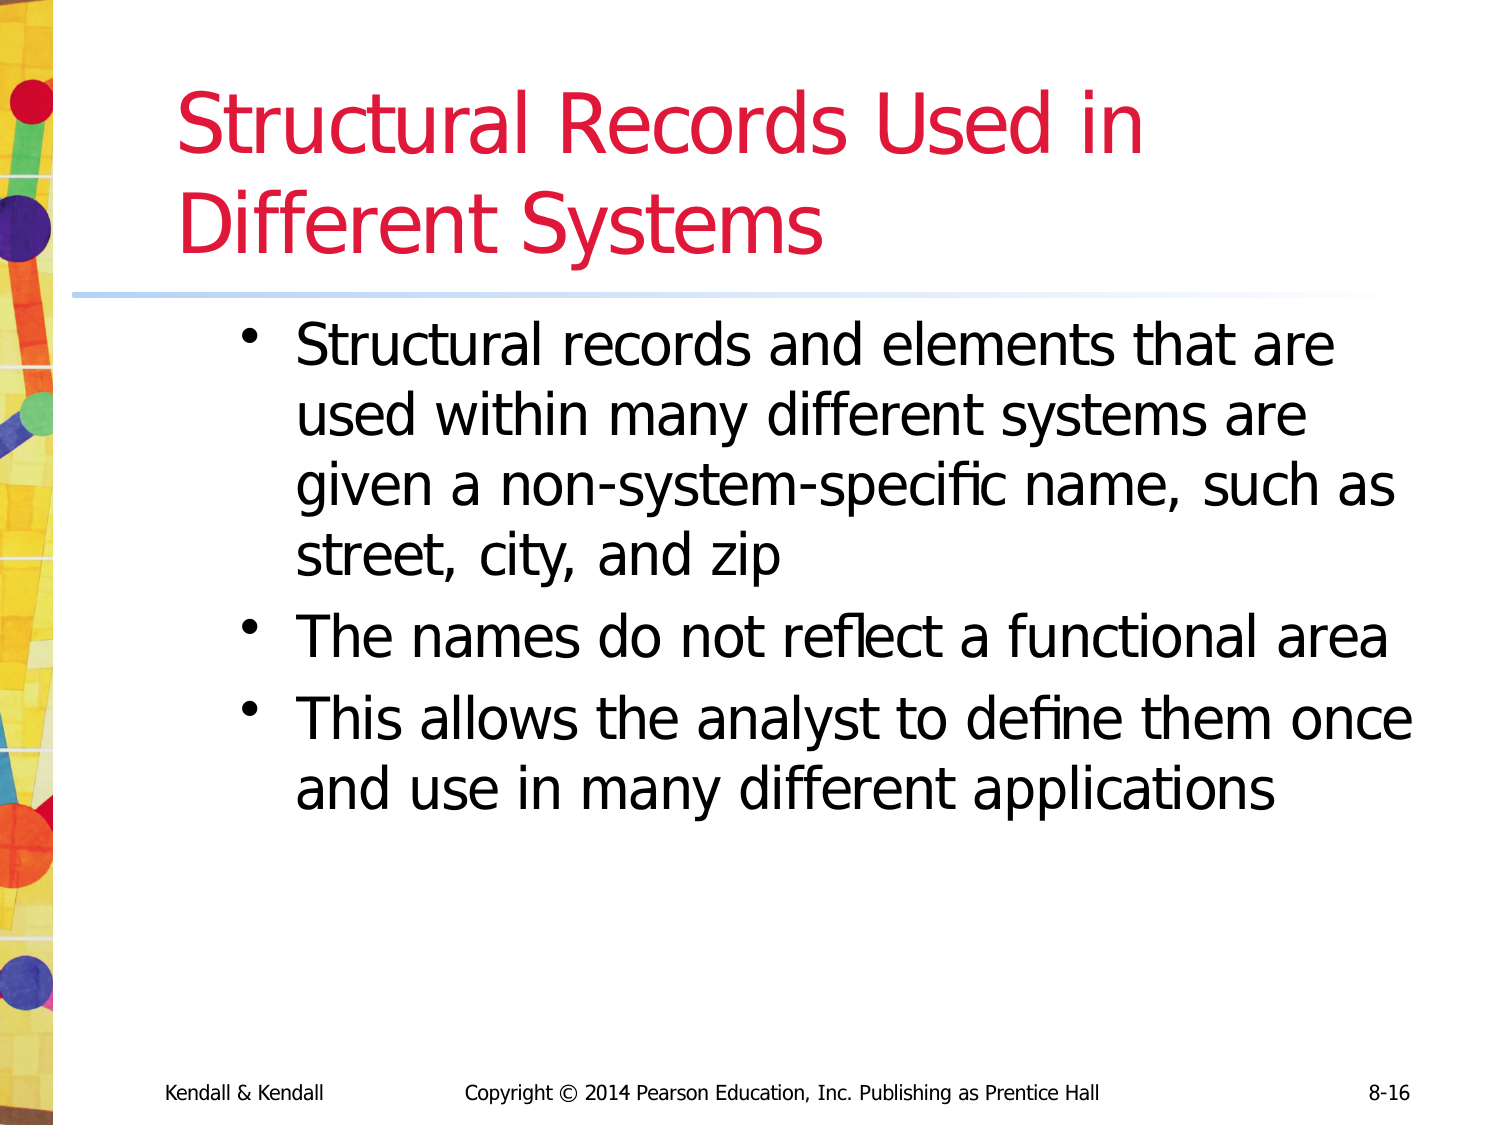

# Structural Records Used in Different Systems
Structural records and elements that are used within many different systems are given a non-system-specific name, such as street, city, and zip
The names do not reflect a functional area
This allows the analyst to define them once and use in many different applications
Kendall & Kendall	Copyright © 2014 Pearson Education, Inc. Publishing as Prentice Hall
8-16